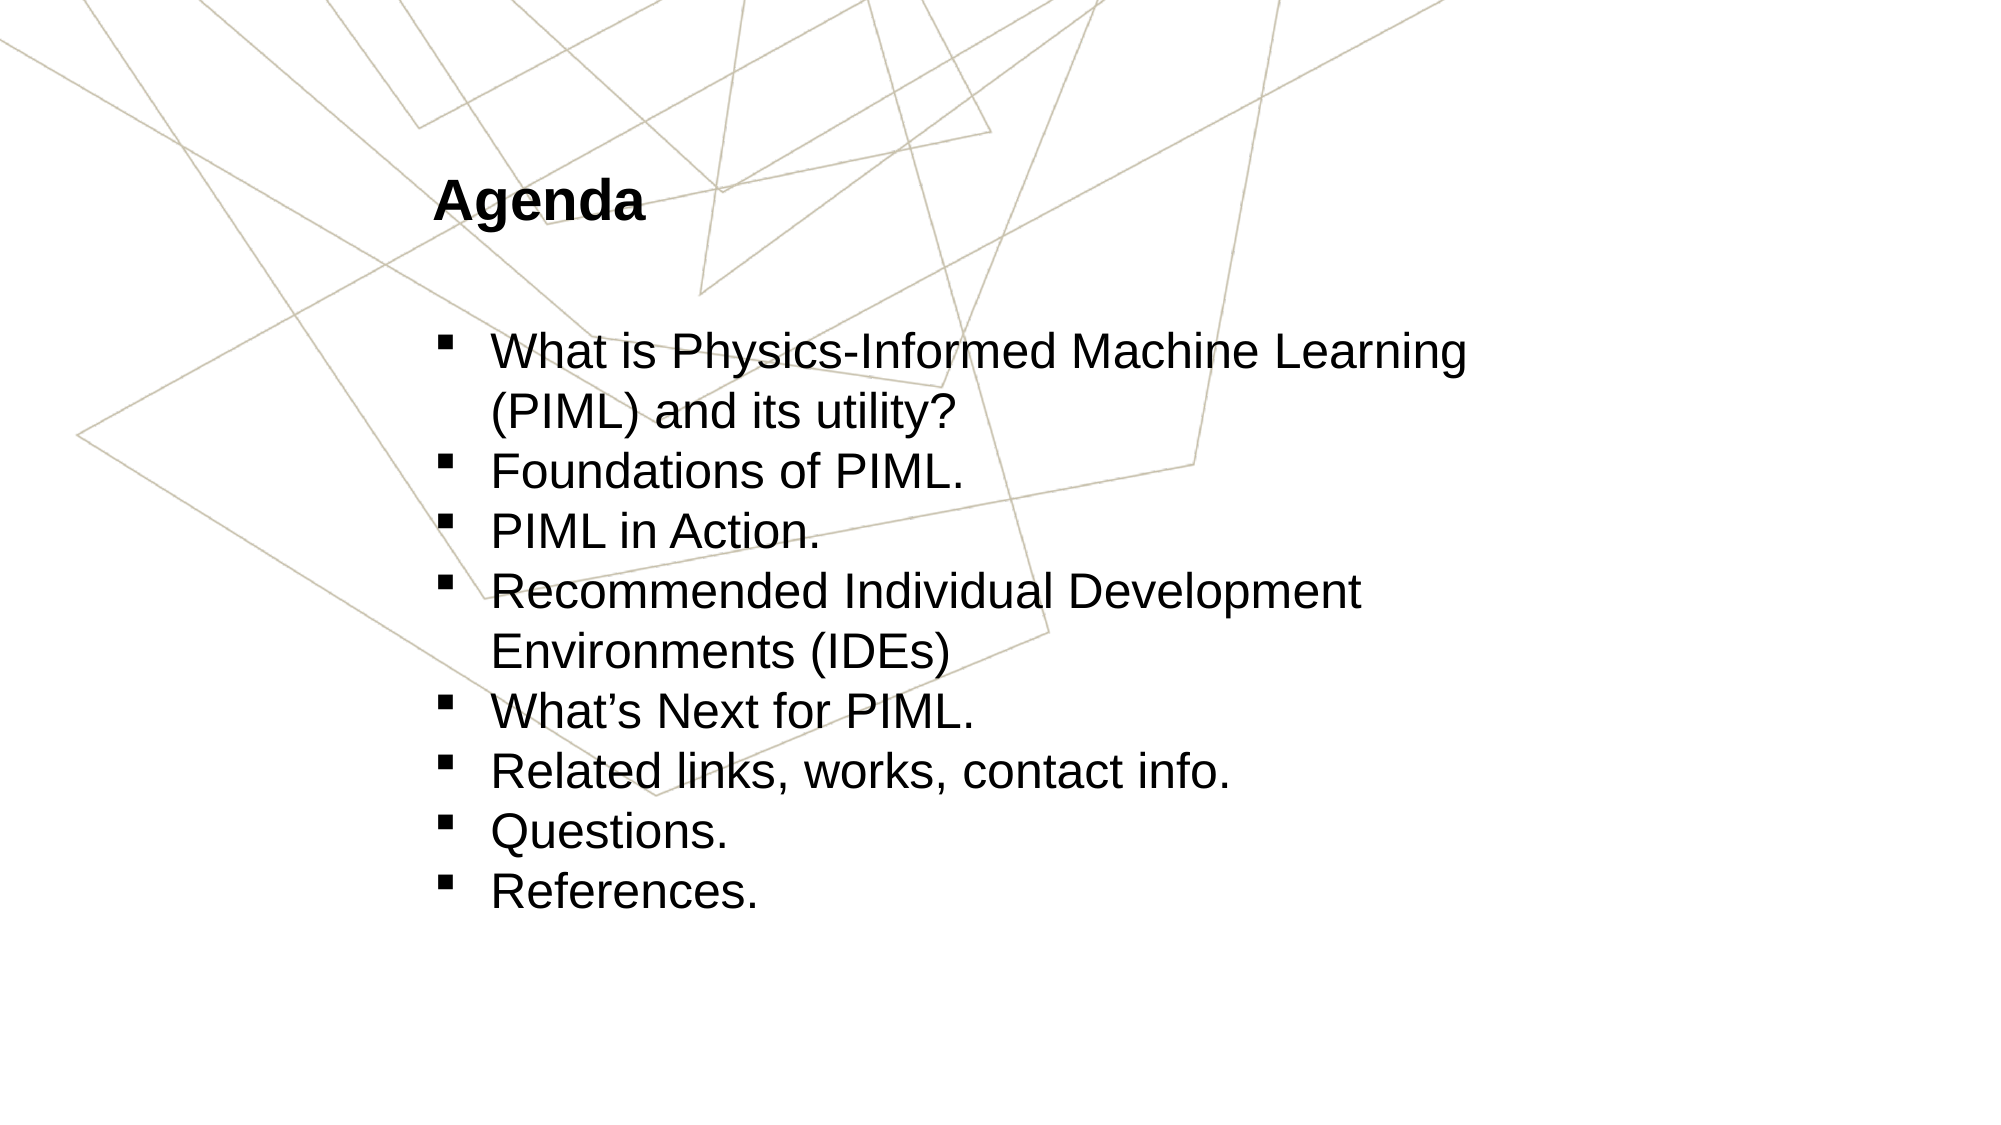

Agenda

What is Physics-Informed Machine Learning (PIML) and its utility?
Foundations of PIML.
PIML in Action.
Recommended Individual Development Environments (IDEs)
What’s Next for PIML.
Related links, works, contact info.
Questions.
References.